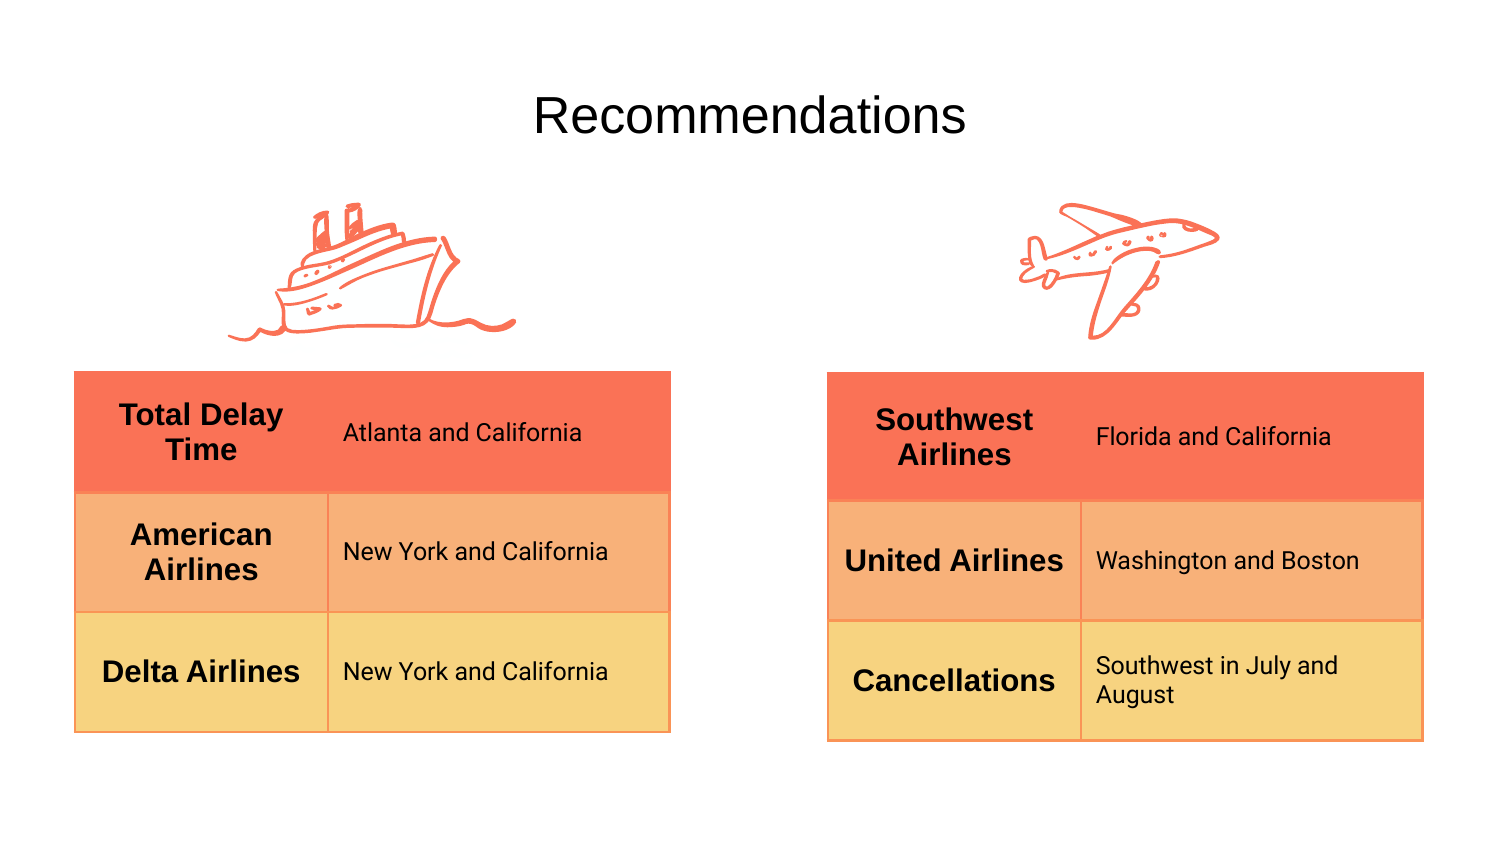

# Recommendations

| Total Delay Time | Atlanta and California |
| --- | --- |
| American Airlines | New York and California |
| Delta Airlines | New York and California |
| Southwest Airlines | Florida and California |
| --- | --- |
| United Airlines | Washington and Boston |
| Cancellations | Southwest in July and August |